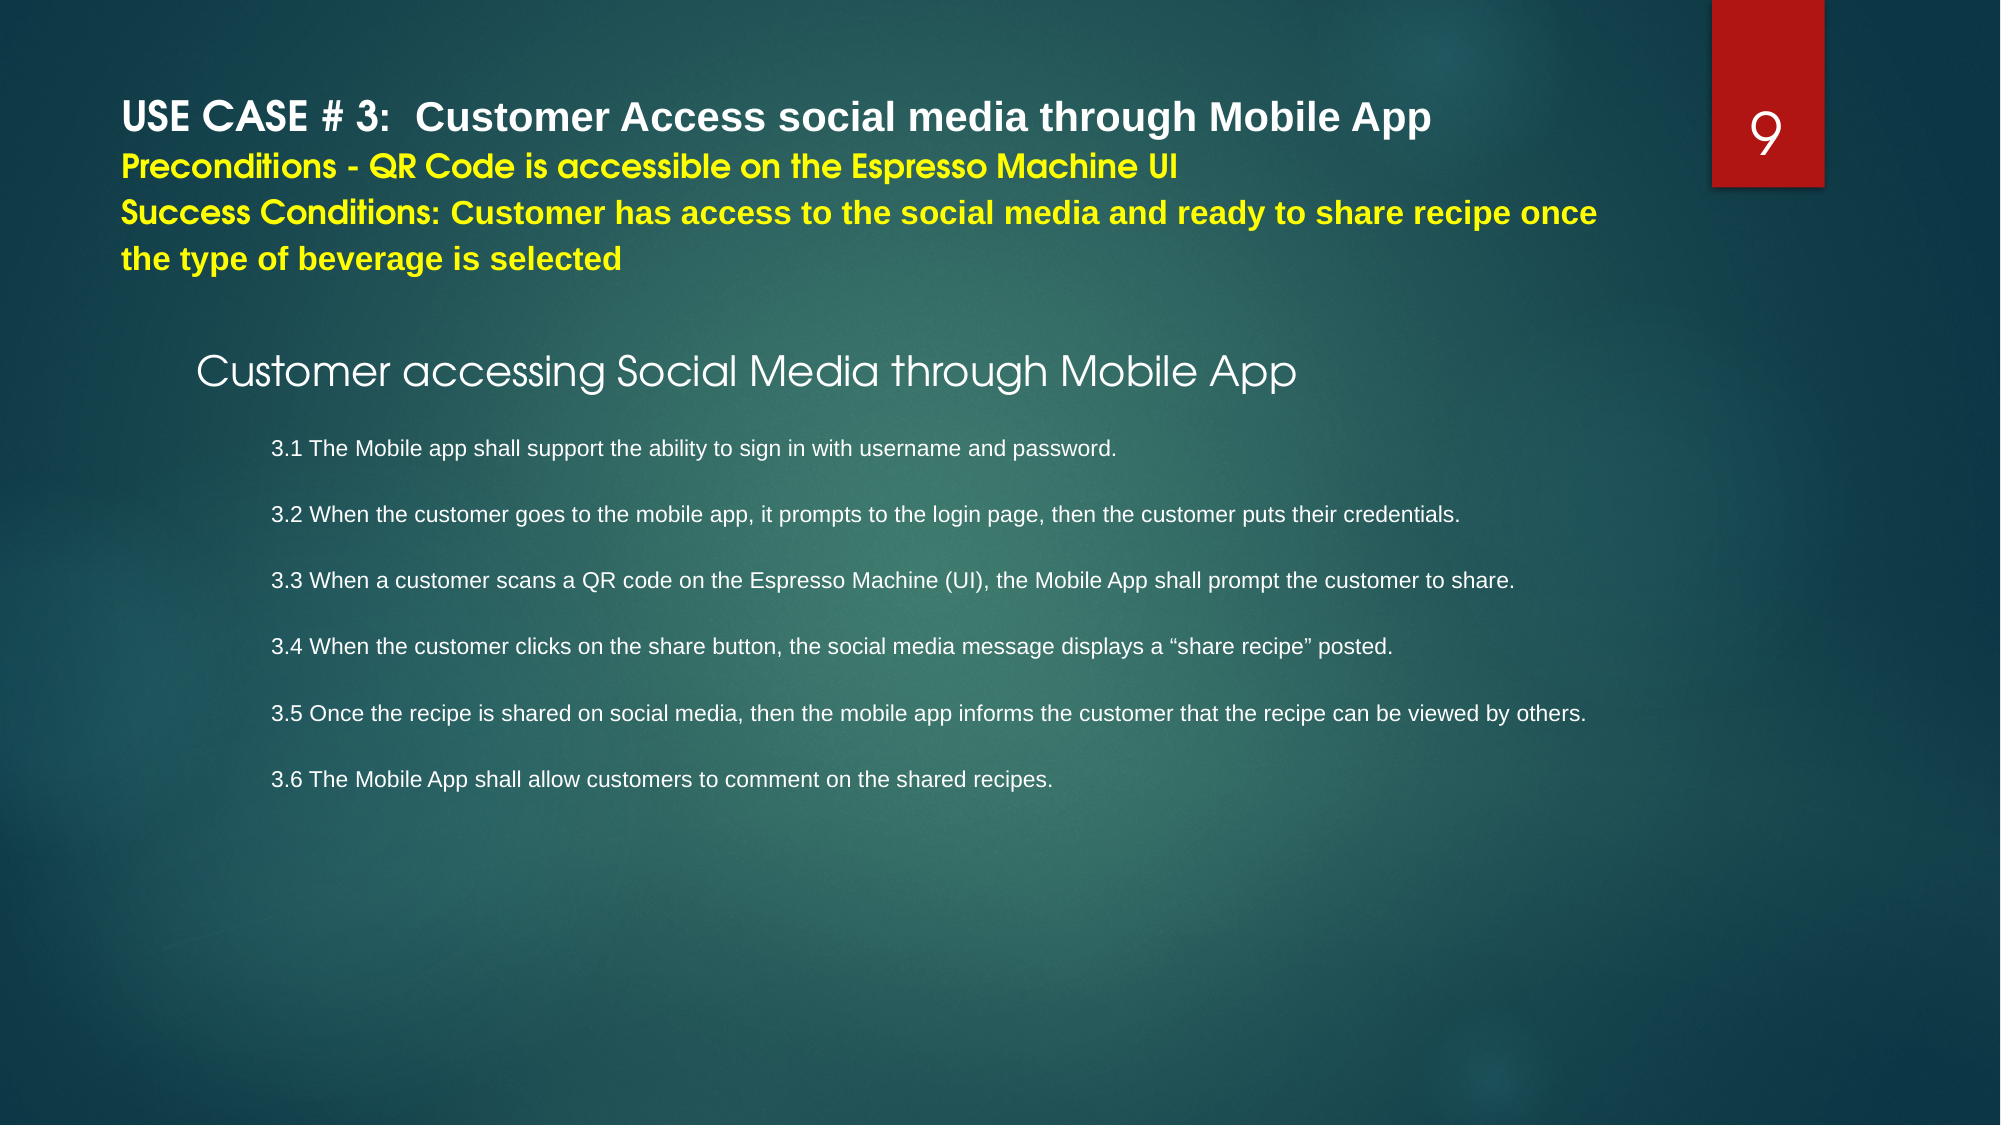

9
# USE CASE # 3:  Customer Access social media through Mobile App
Preconditions - QR Code is accessible on the Espresso Machine UI
Success Conditions: Customer has access to the social media and ready to share recipe once the type of beverage is selected

Customer accessing Social Media through Mobile App
3.1 The Mobile app shall support the ability to sign in with username and password.
3.2 When the customer goes to the mobile app, it prompts to the login page, then the customer puts their credentials.
3.3 When a customer scans a QR code on the Espresso Machine (UI), the Mobile App shall prompt the customer to share.
3.4 When the customer clicks on the share button, the social media message displays a “share recipe” posted.
3.5 Once the recipe is shared on social media, then the mobile app informs the customer that the recipe can be viewed by others.
3.6 The Mobile App shall allow customers to comment on the shared recipes.